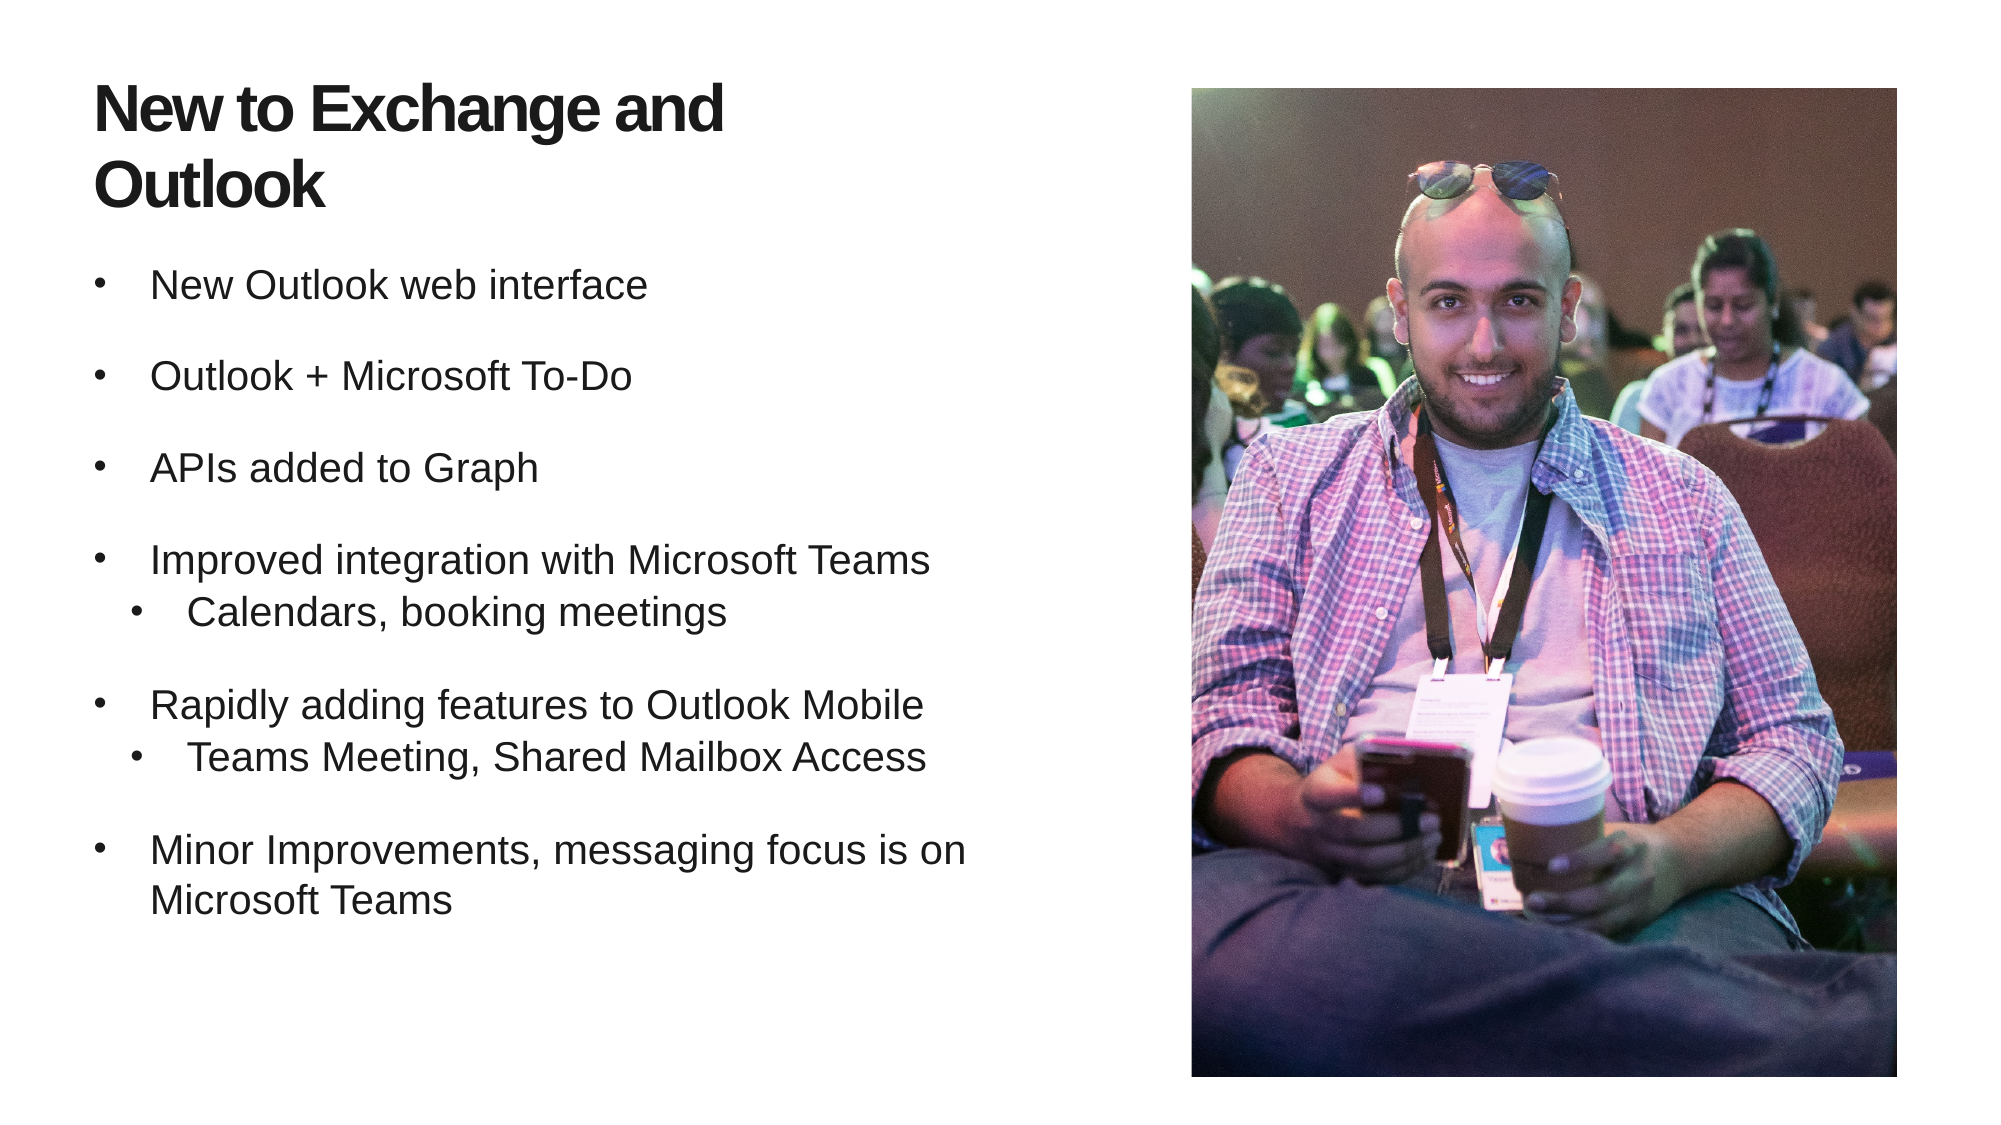

# New to Exchange and Outlook
New Outlook web interface
Outlook + Microsoft To-Do
APIs added to Graph
Improved integration with Microsoft Teams
Calendars, booking meetings
Rapidly adding features to Outlook Mobile
Teams Meeting, Shared Mailbox Access
Minor Improvements, messaging focus is on Microsoft Teams